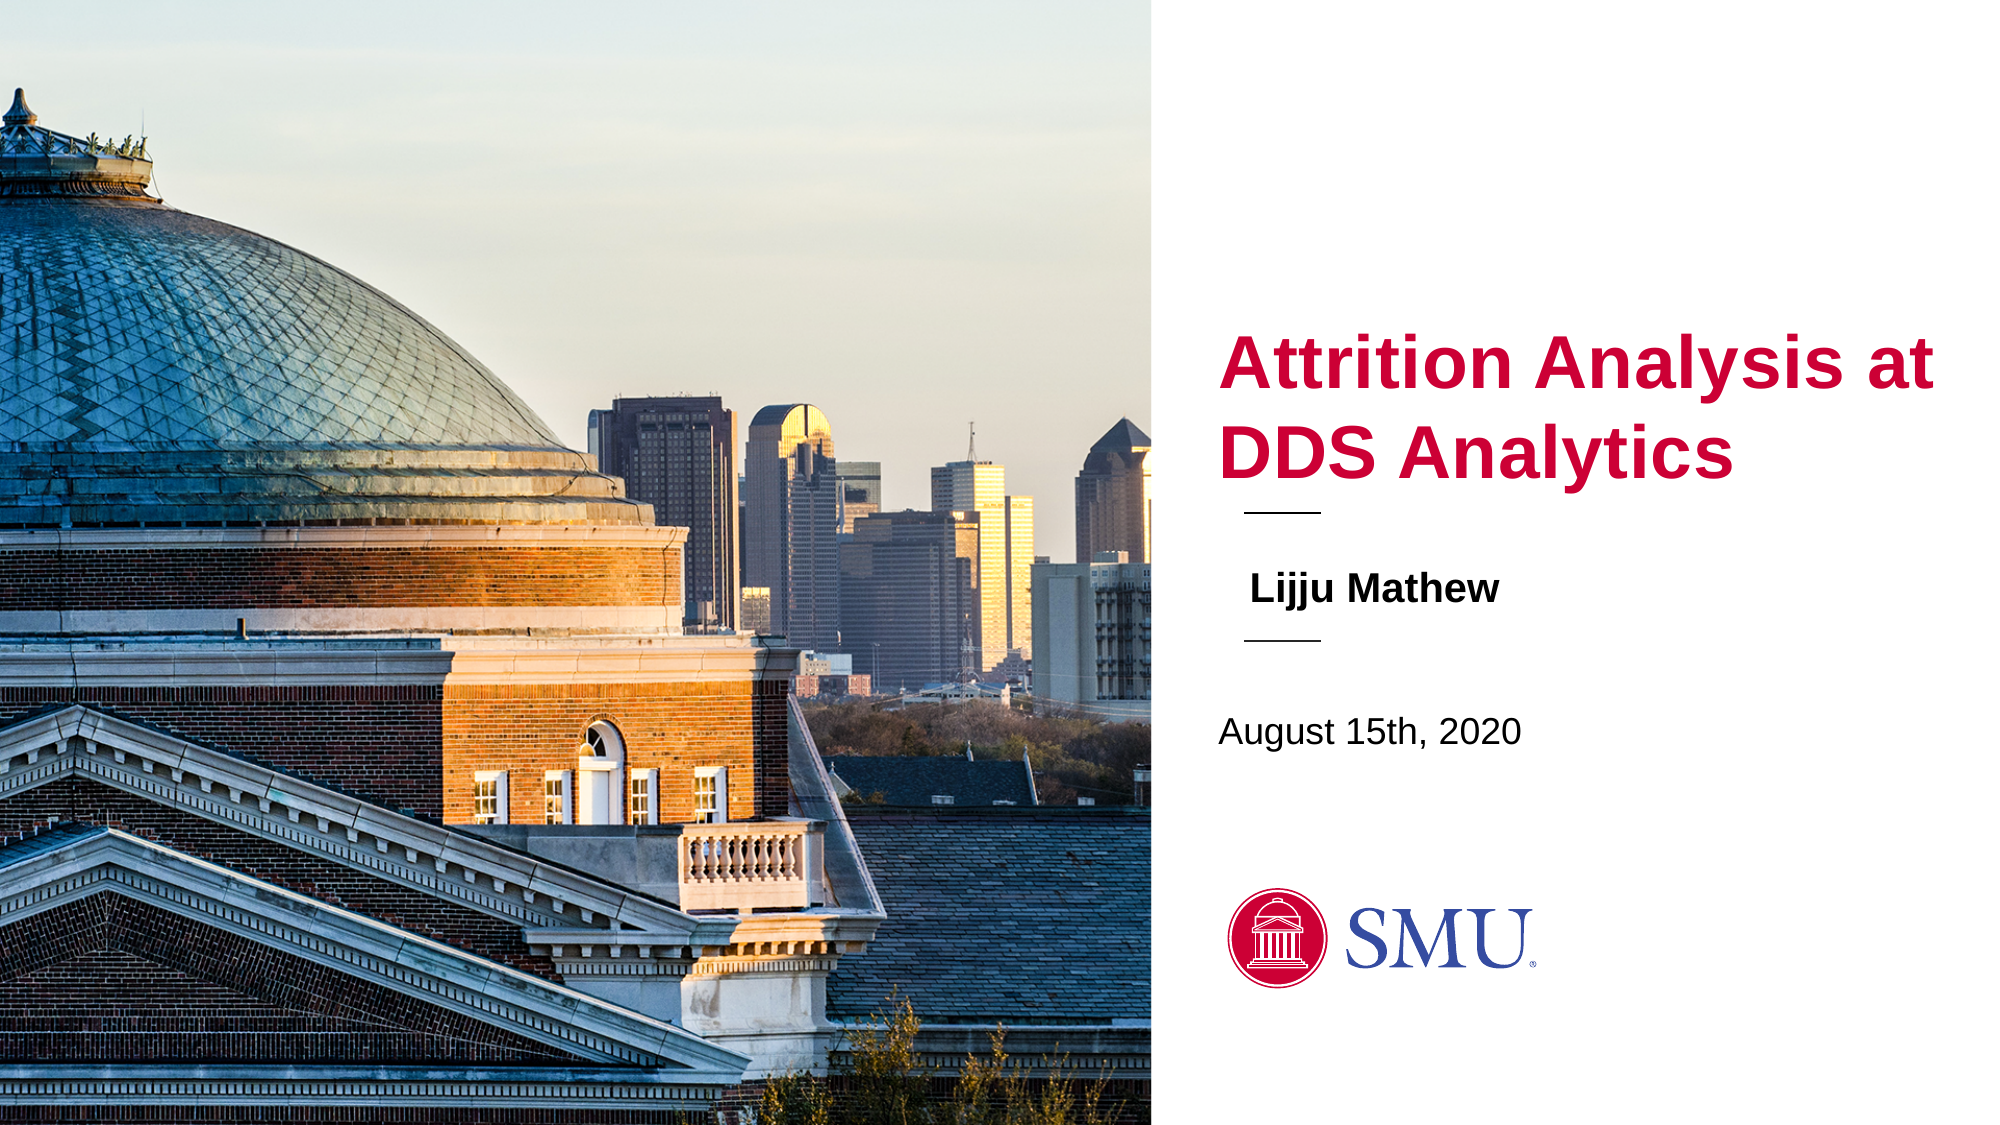

# Attrition Analysis at DDS Analytics
Lijju Mathew
August 15th, 2020